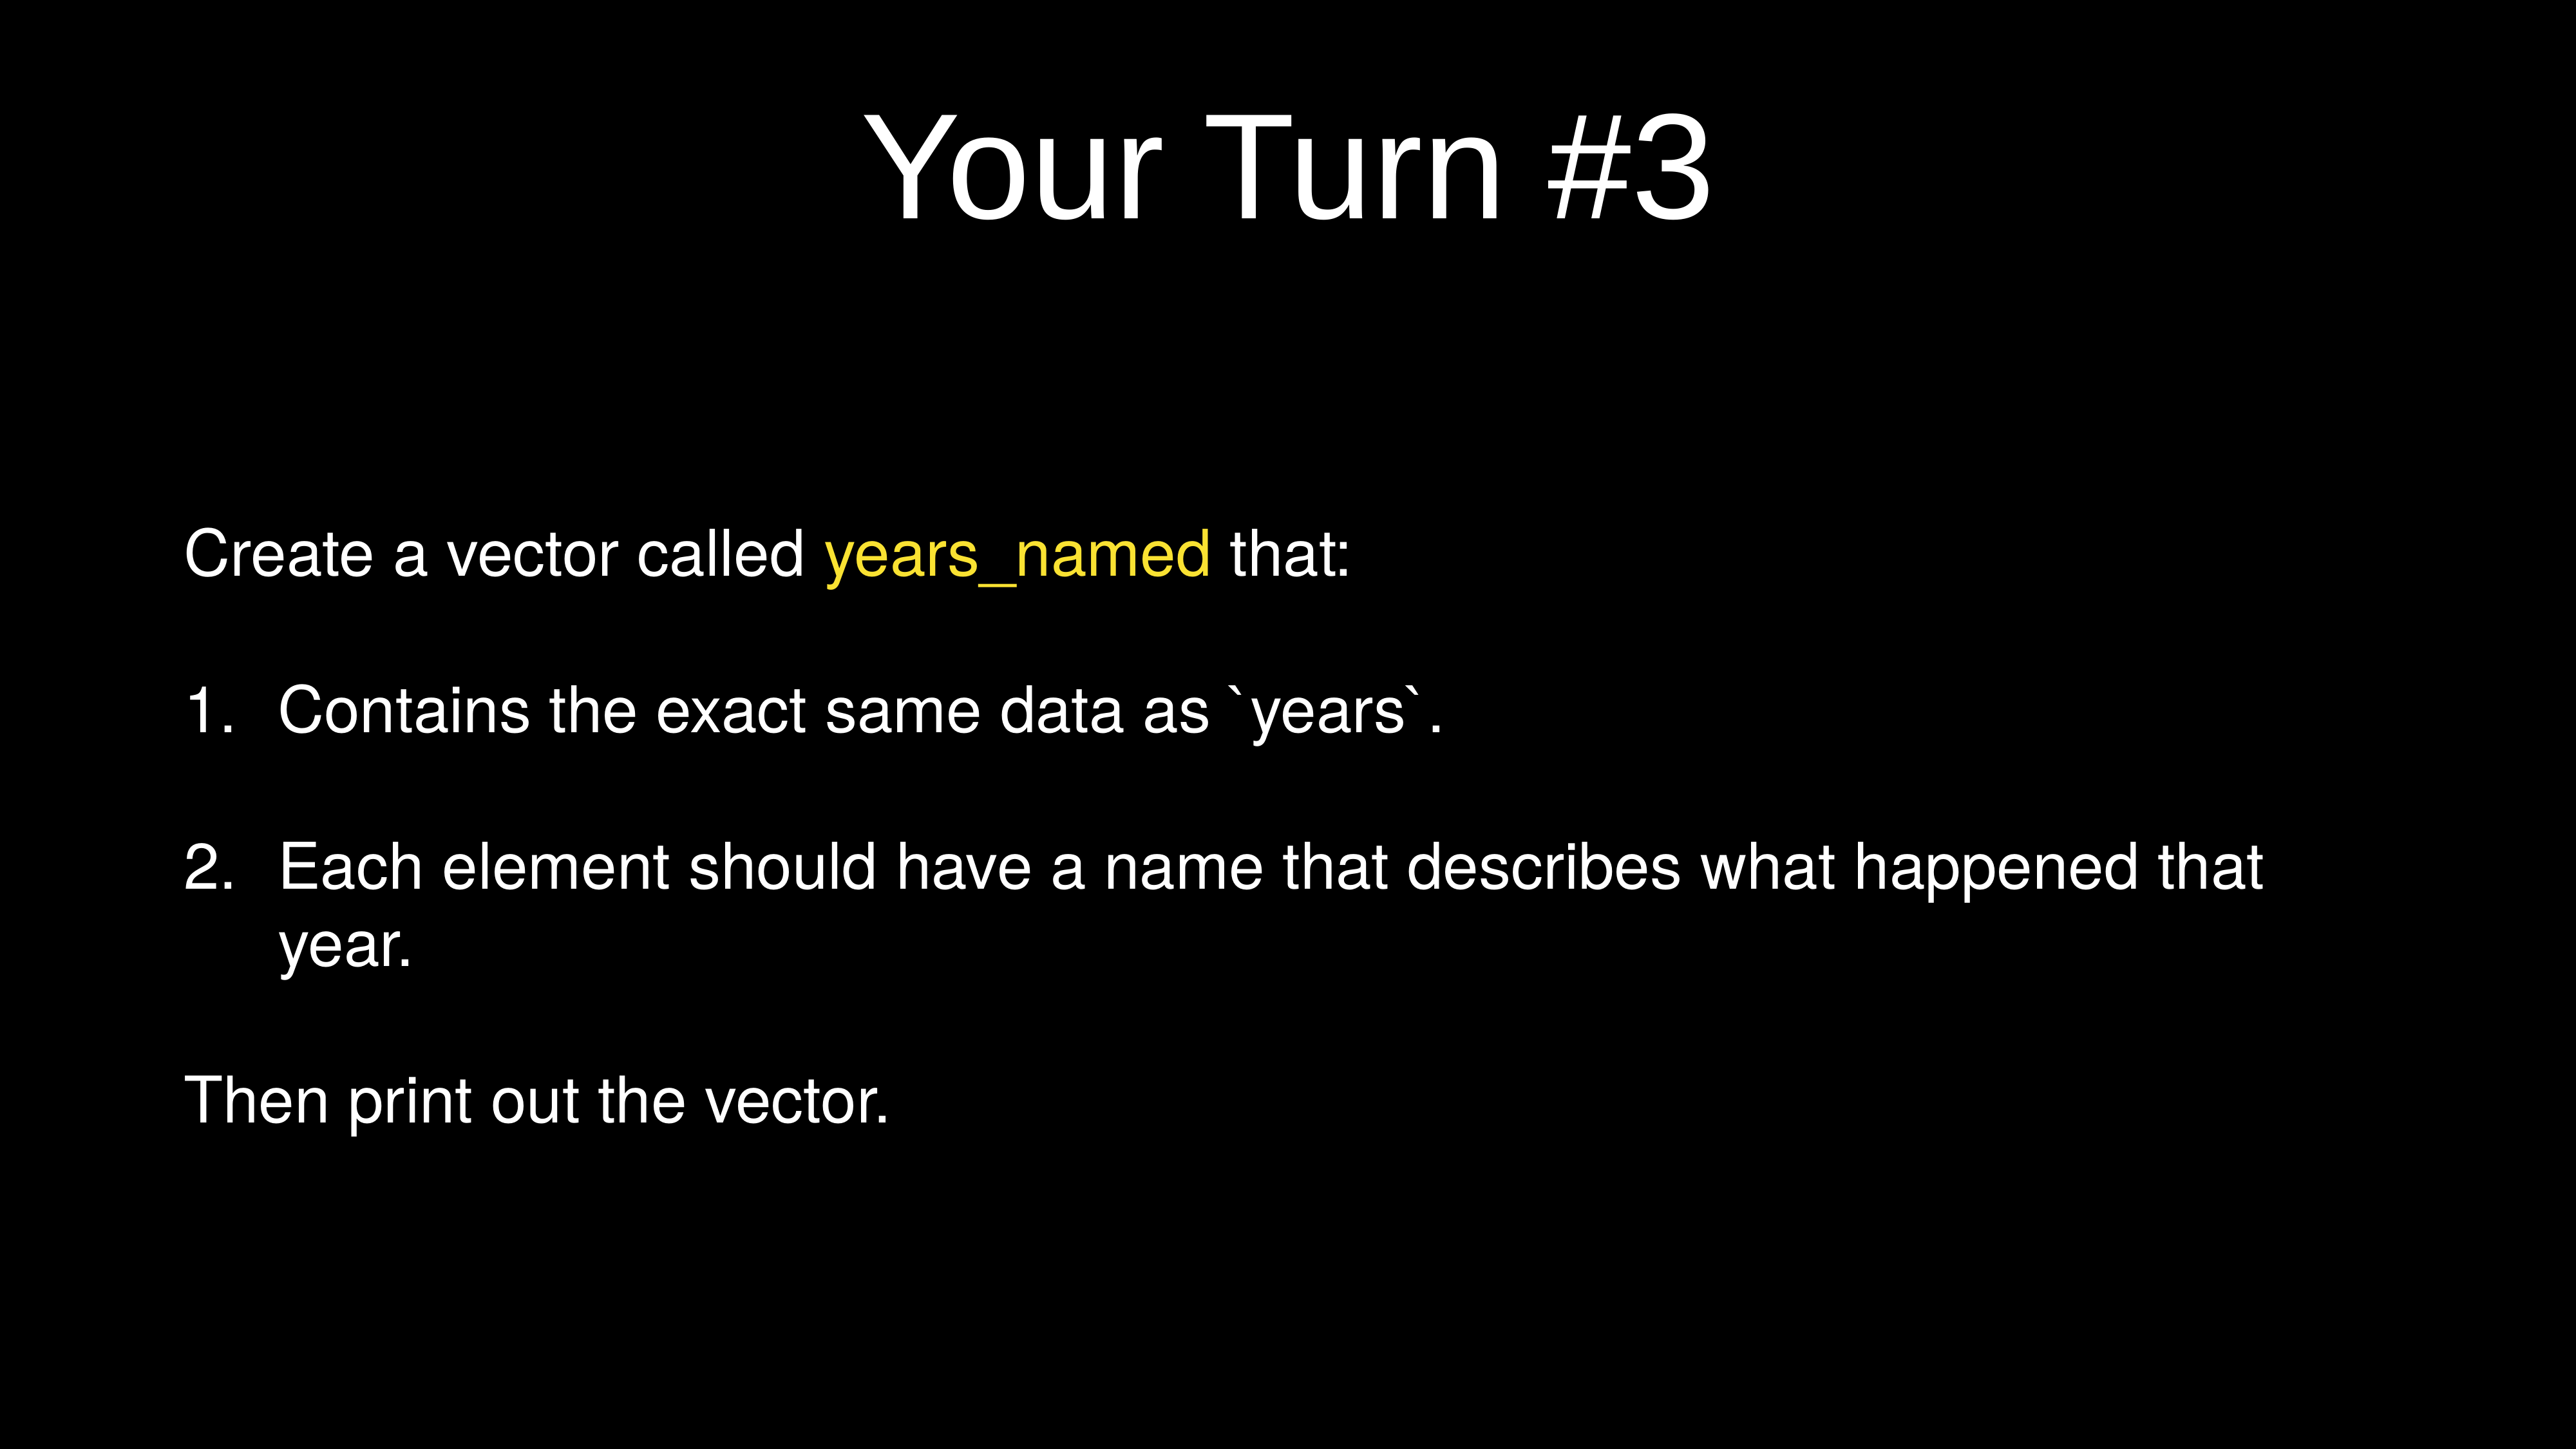

# Your Turn #3
Create a vector called years_named that:
Contains the exact same data as `years`.
Each element should have a name that describes what happened that year.
Then print out the vector.